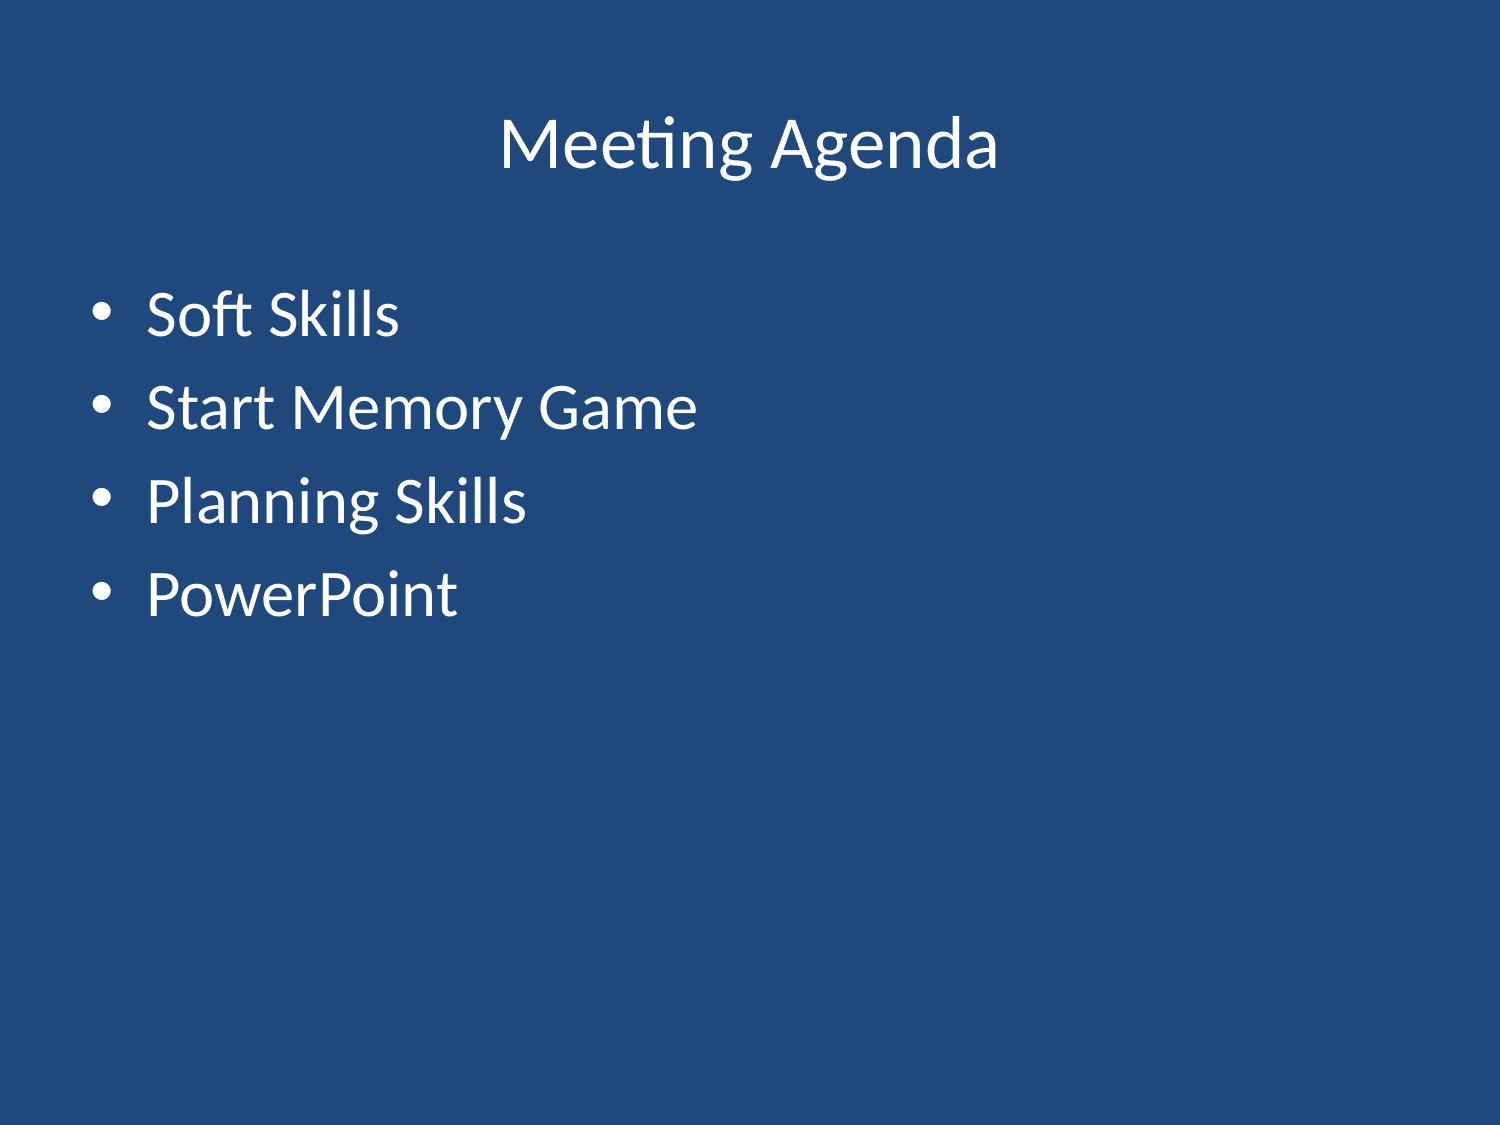

# Meeting Agenda
Soft Skills
Start Memory Game
Planning Skills
PowerPoint